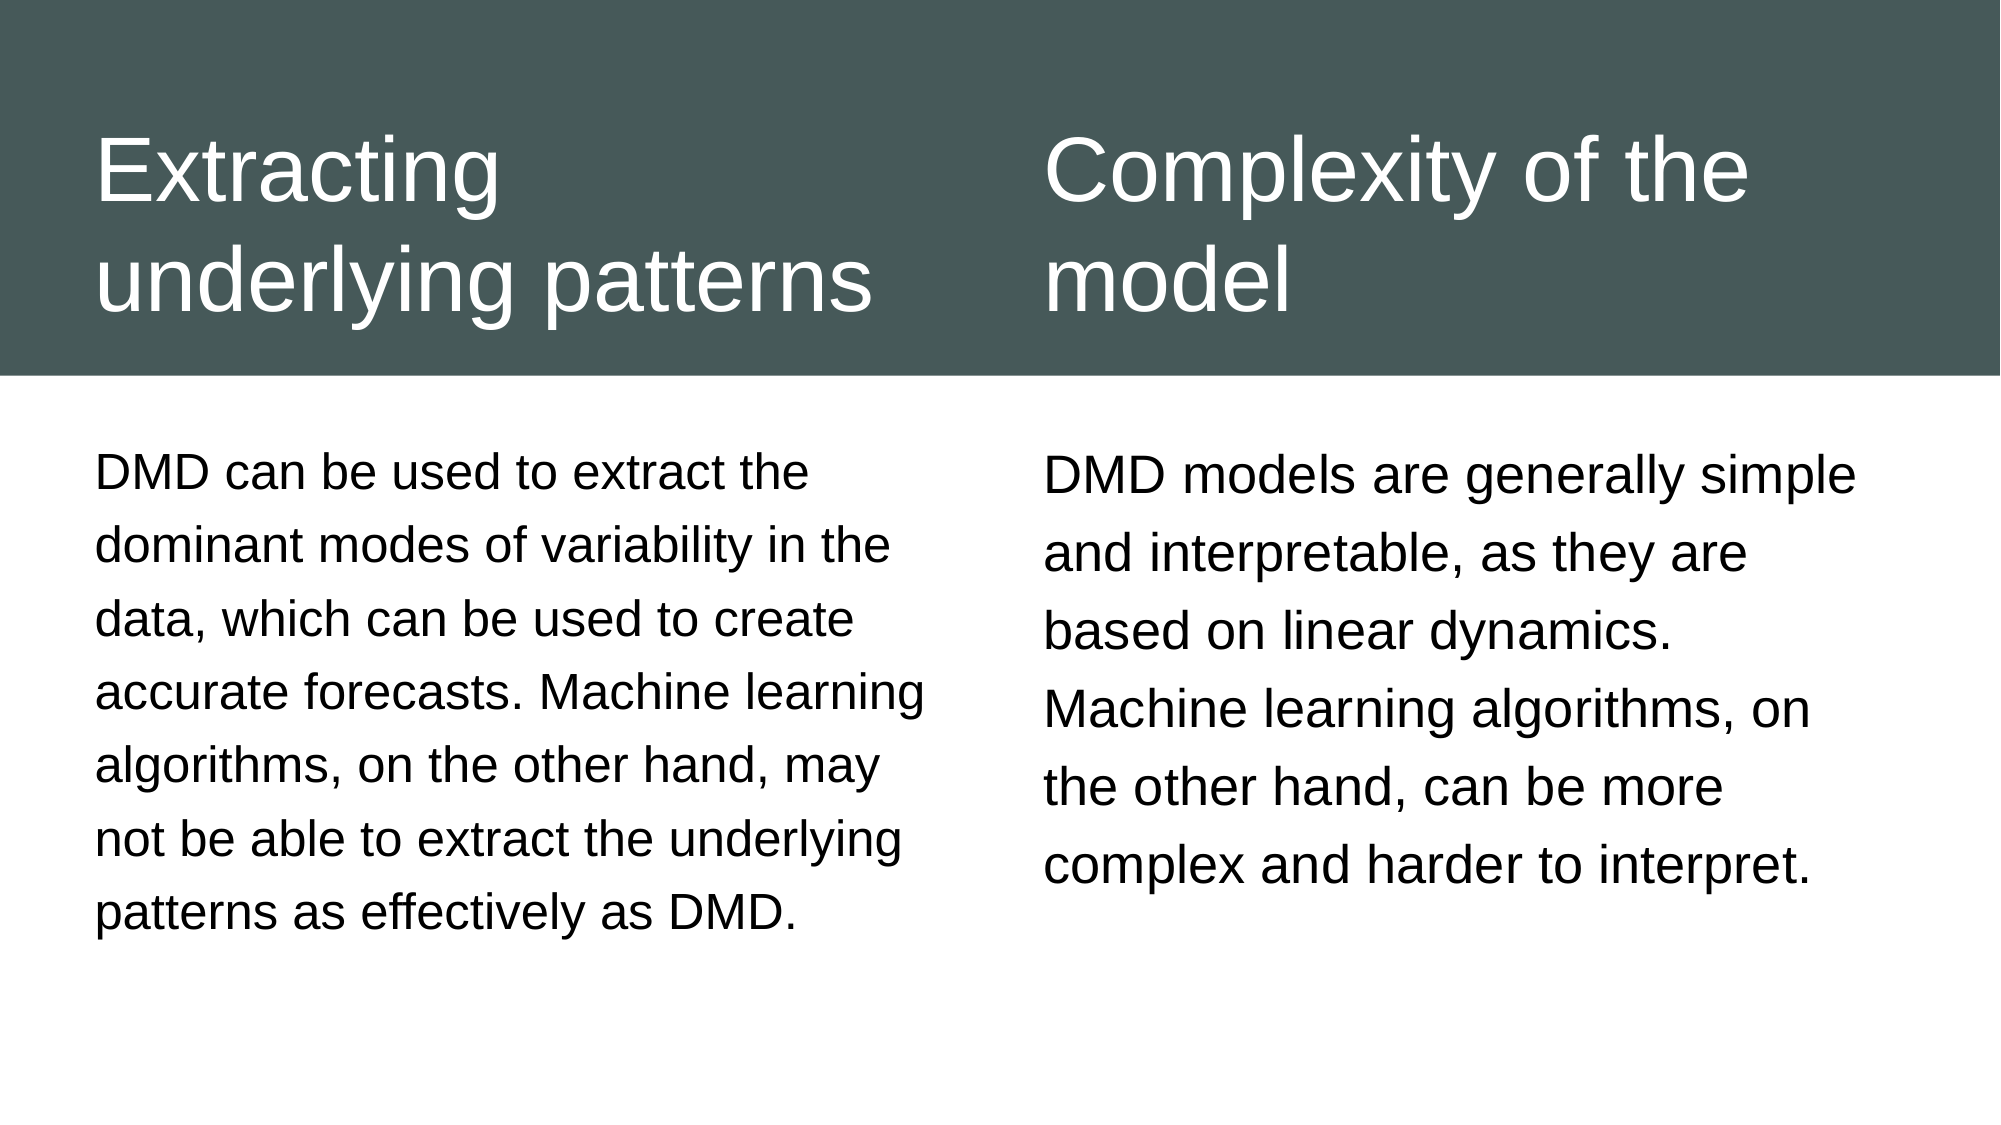

Complexity of the model
# Extracting underlying patterns
DMD can be used to extract the dominant modes of variability in the data, which can be used to create accurate forecasts. Machine learning algorithms, on the other hand, may not be able to extract the underlying patterns as effectively as DMD.
DMD models are generally simple and interpretable, as they are based on linear dynamics. Machine learning algorithms, on the other hand, can be more complex and harder to interpret.